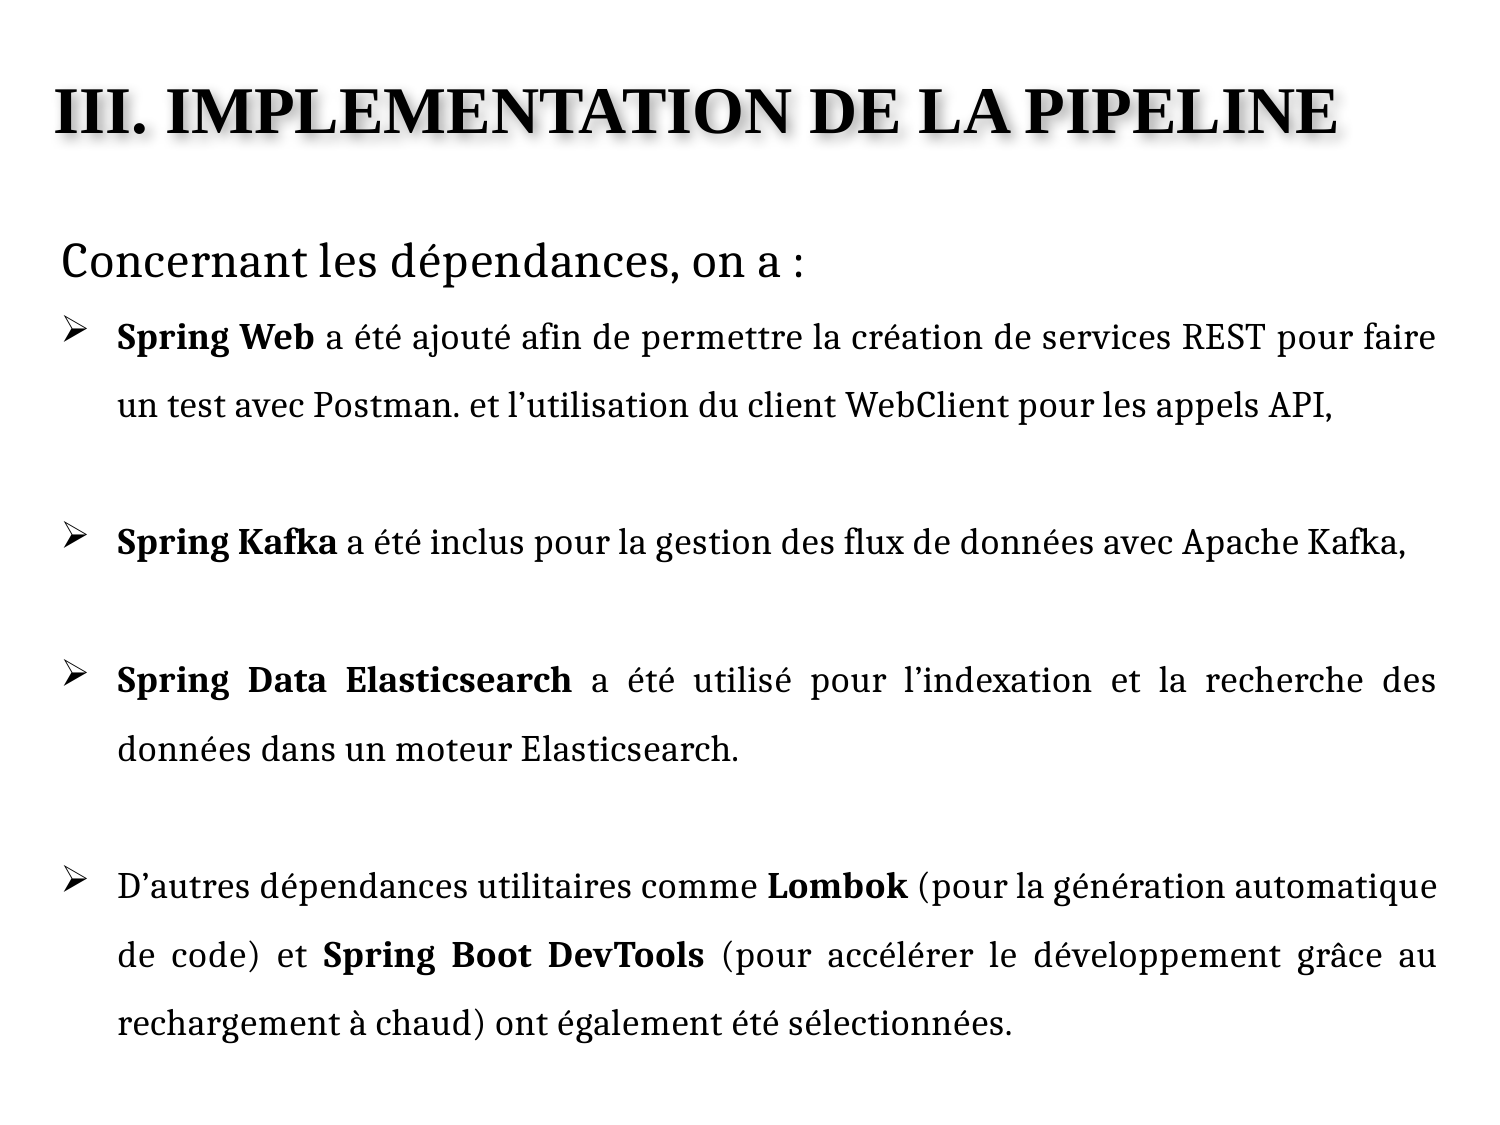

III. IMPLEMENTATION DE LA PIPELINE
Concernant les dépendances, on a :
Spring Web a été ajouté afin de permettre la création de services REST pour faire un test avec Postman. et l’utilisation du client WebClient pour les appels API,

Spring Kafka a été inclus pour la gestion des flux de données avec Apache Kafka,

Spring Data Elasticsearch a été utilisé pour l’indexation et la recherche des données dans un moteur Elasticsearch.

D’autres dépendances utilitaires comme Lombok (pour la génération automatique de code) et Spring Boot DevTools (pour accélérer le développement grâce au rechargement à chaud) ont également été sélectionnées.